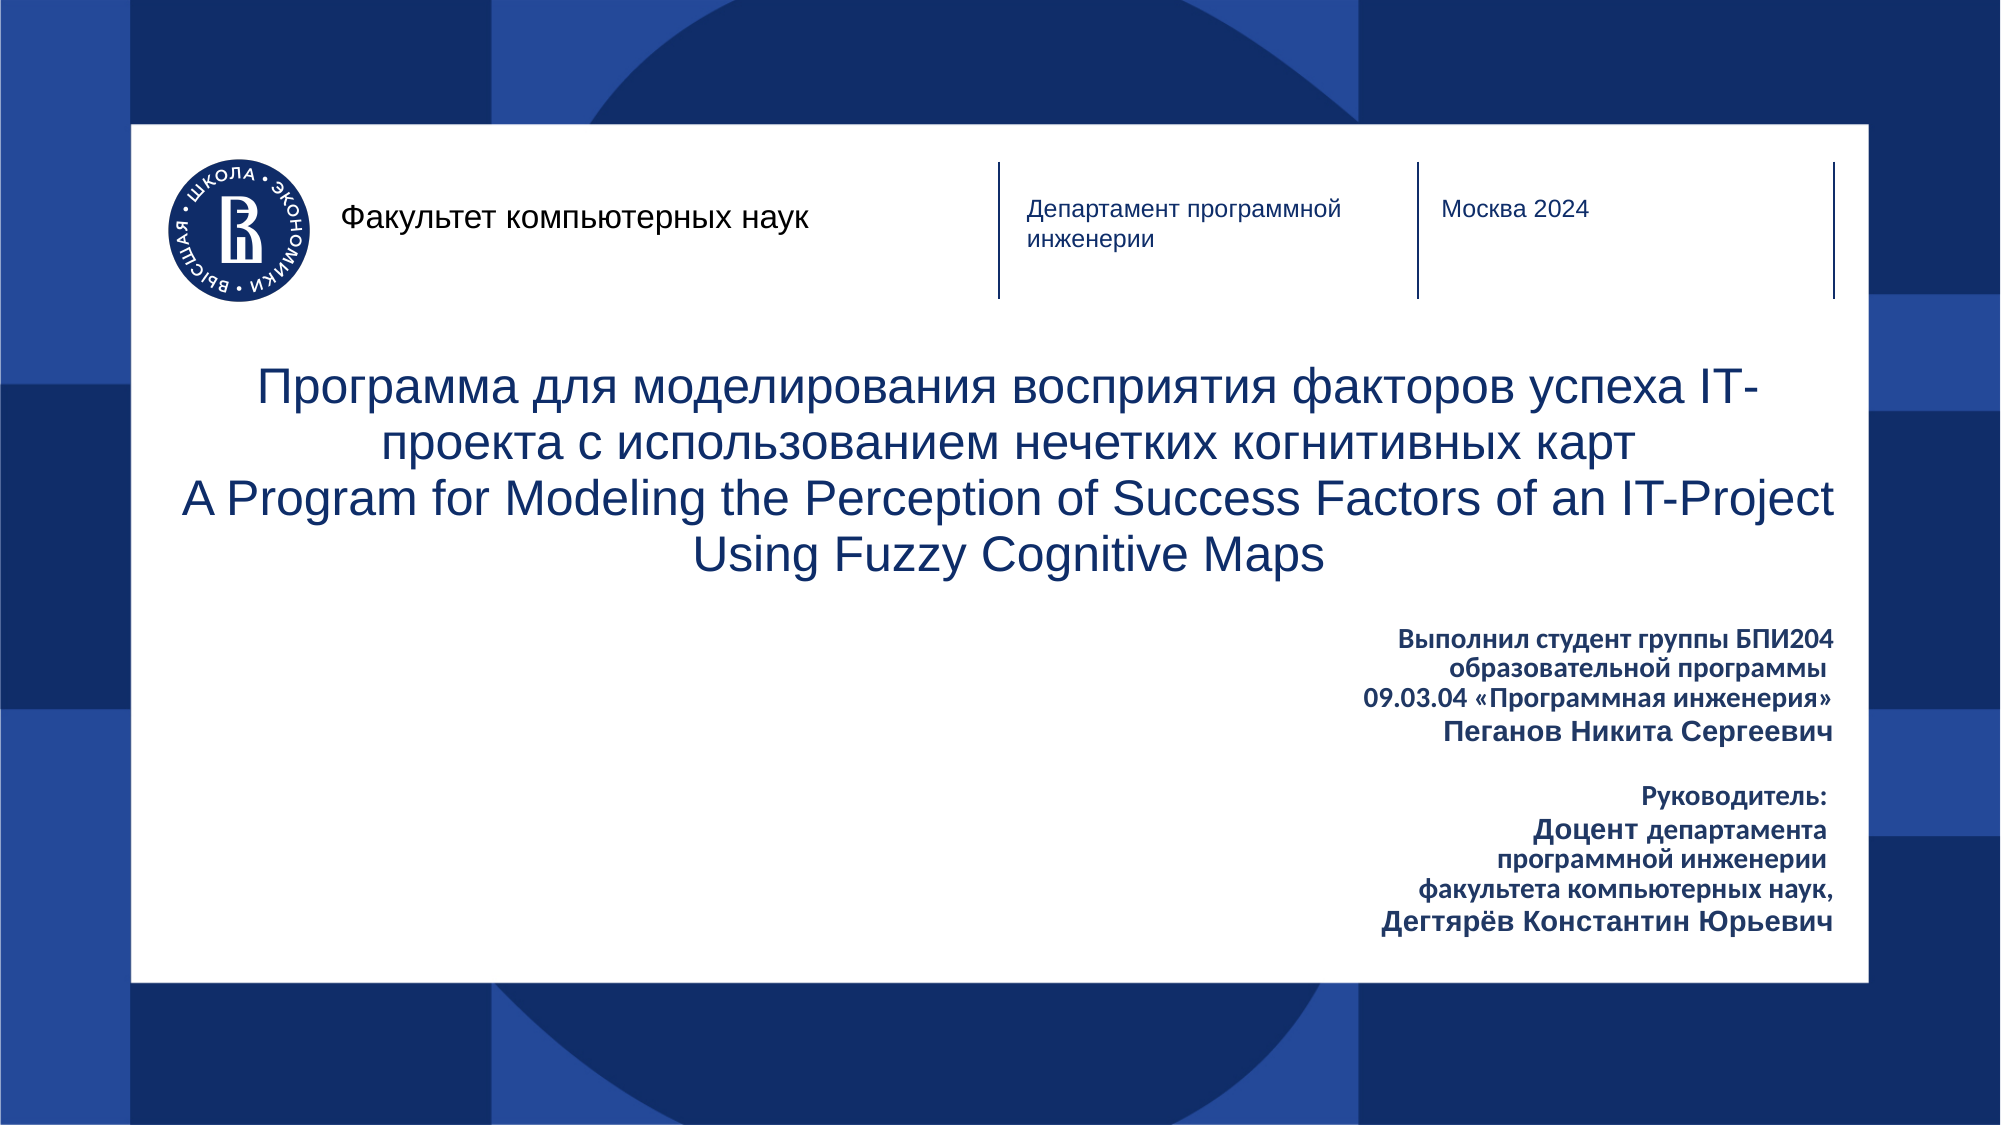

Департамент программной инженерии
Москва 2024
Факультет компьютерных наук
# Программа для моделирования восприятия факторов успеха IТ-проекта с использованием нечетких когнитивных карт A Program for Modeling the Perception of Success Factors of an IT-Project Using Fuzzy Cognitive Maps

>

|  | Выполнил студент группы БПИ204 образовательной программы 09.03.04 «Программная инженерия» Пеганов Никита Сергеевич |
| --- | --- |
|  | Руководитель: Доцент департамента программной инженерии факультета компьютерных наук, Дегтярёв Константин Юрьевич |